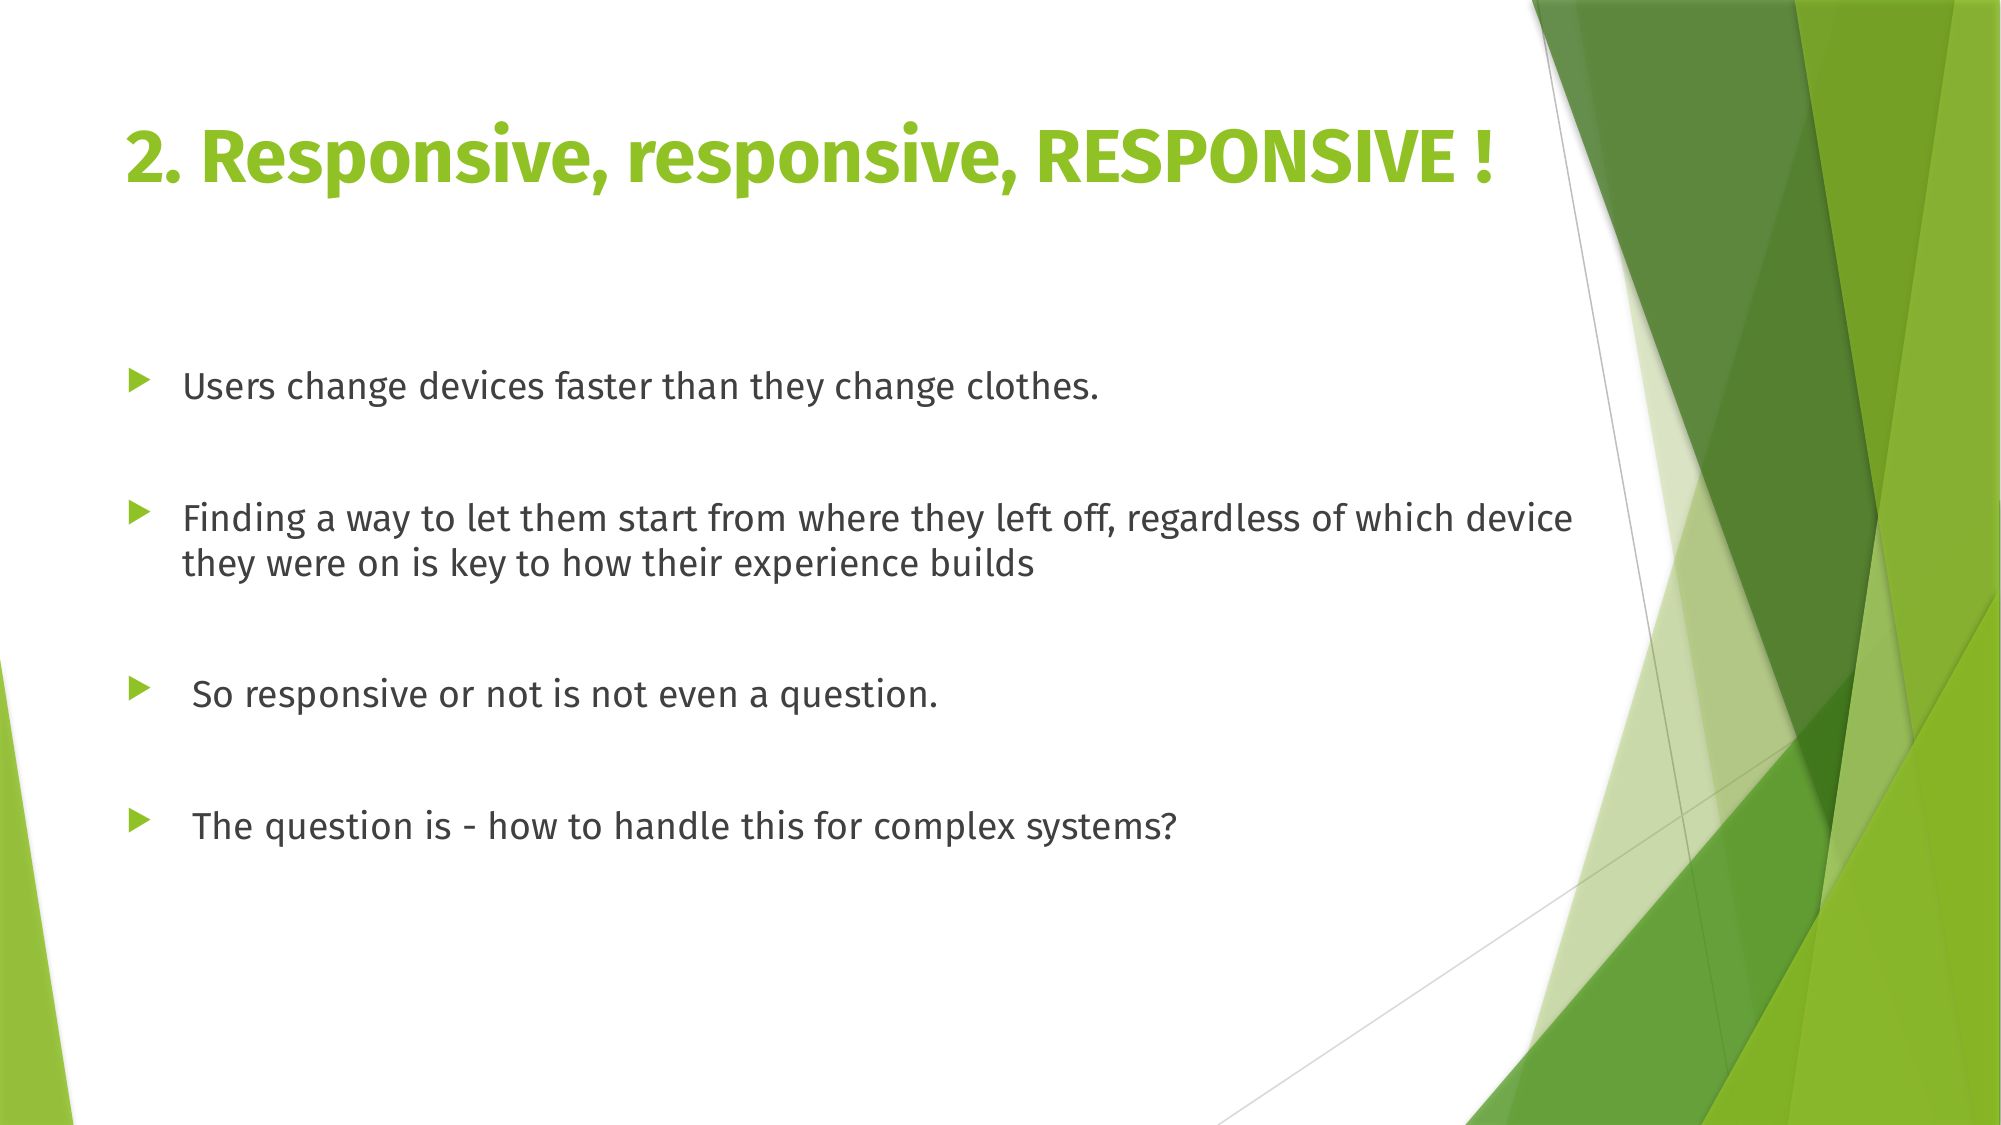

# 2. Responsive, responsive, RESPONSIVE !
Users change devices faster than they change clothes.

Finding a way to let them start from where they left off, regardless of which device they were on is key to how their experience builds

 So responsive or not is not even a question.

 The question is - how to handle this for complex systems?